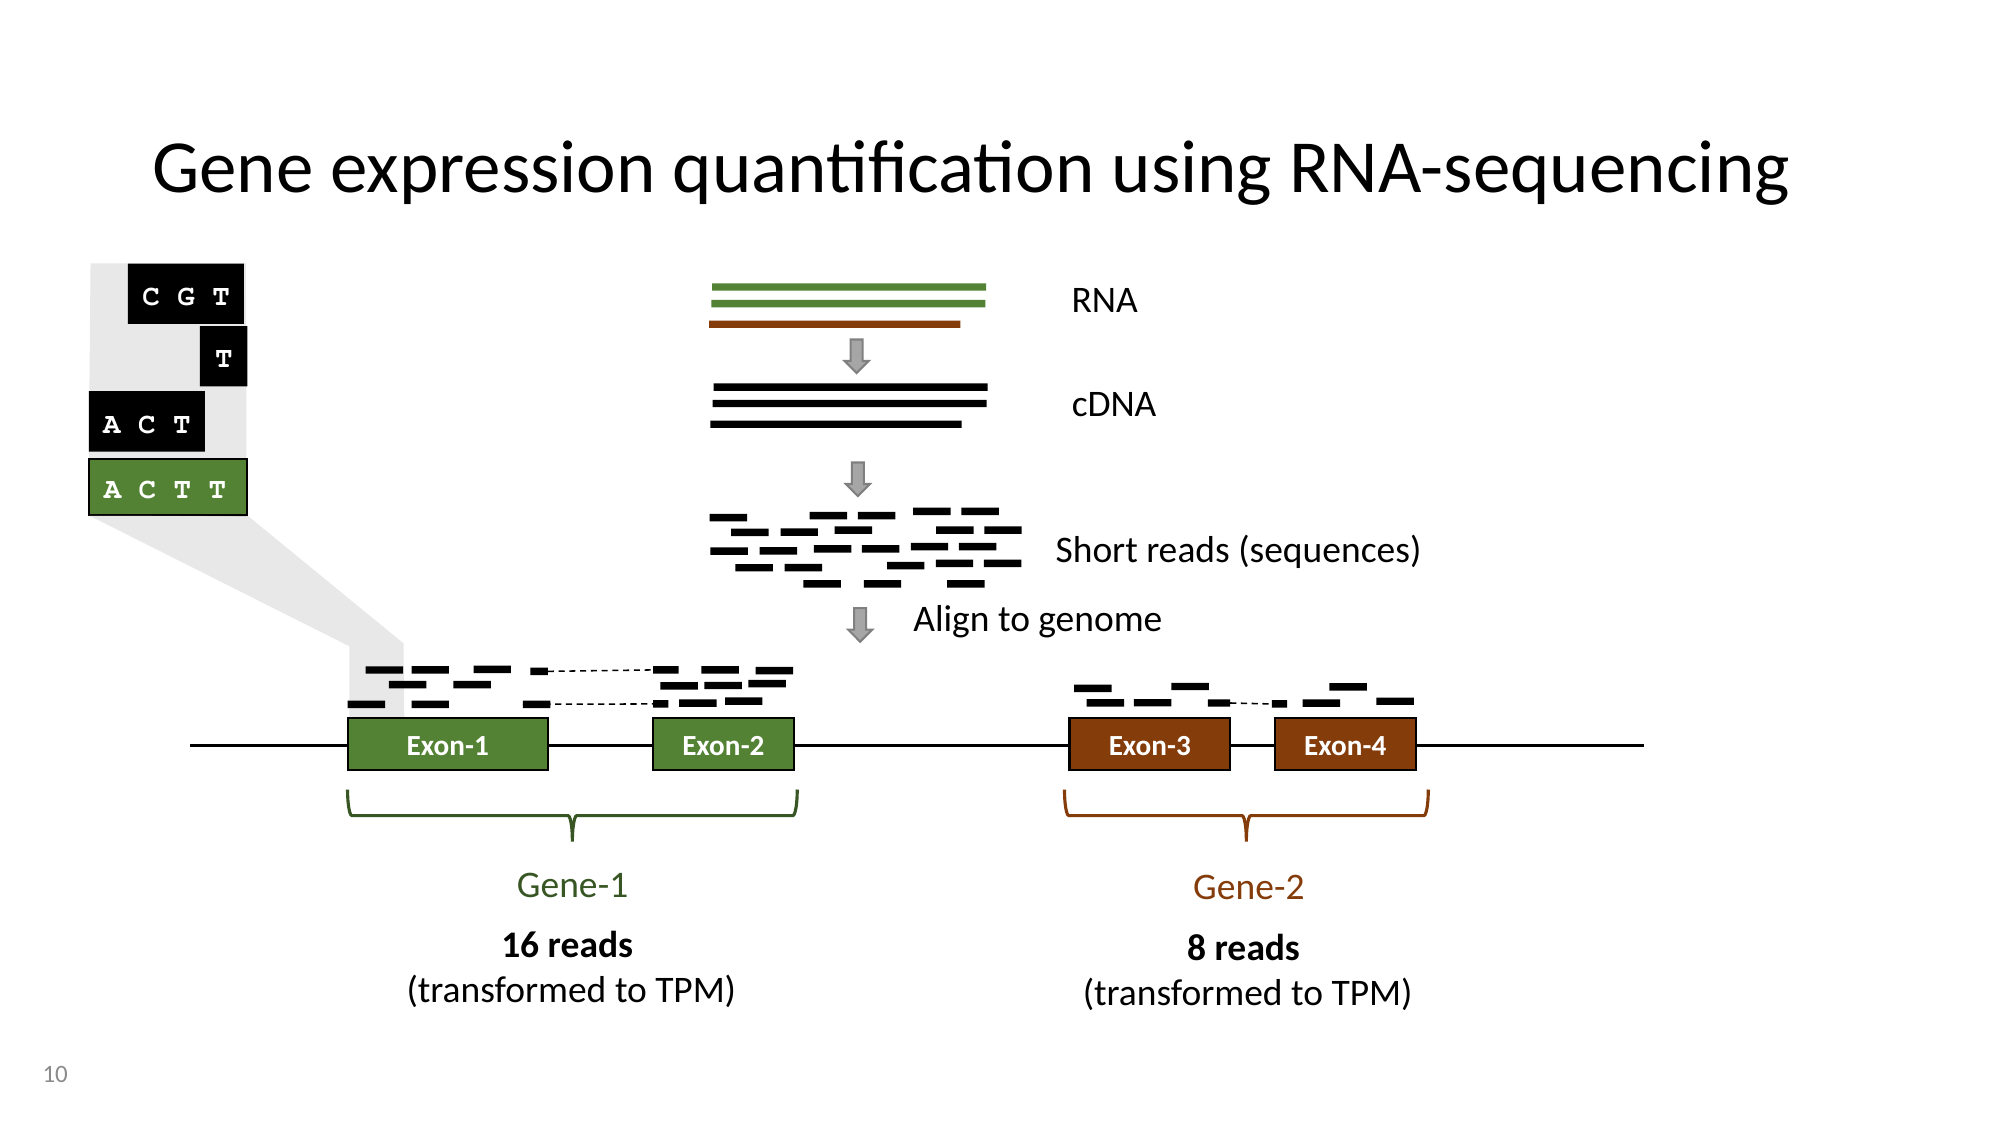

# Gene expression quantification using RNA-sequencing

C G T
T
A C T
A C T T

RNA

cDNA

Short reads (sequences)
Align to genome

Exon-1
Exon-2
Exon-3
Exon-4
Gene-1
Gene-2
16 reads
(transformed to TPM)
8 reads
(transformed to TPM)
10